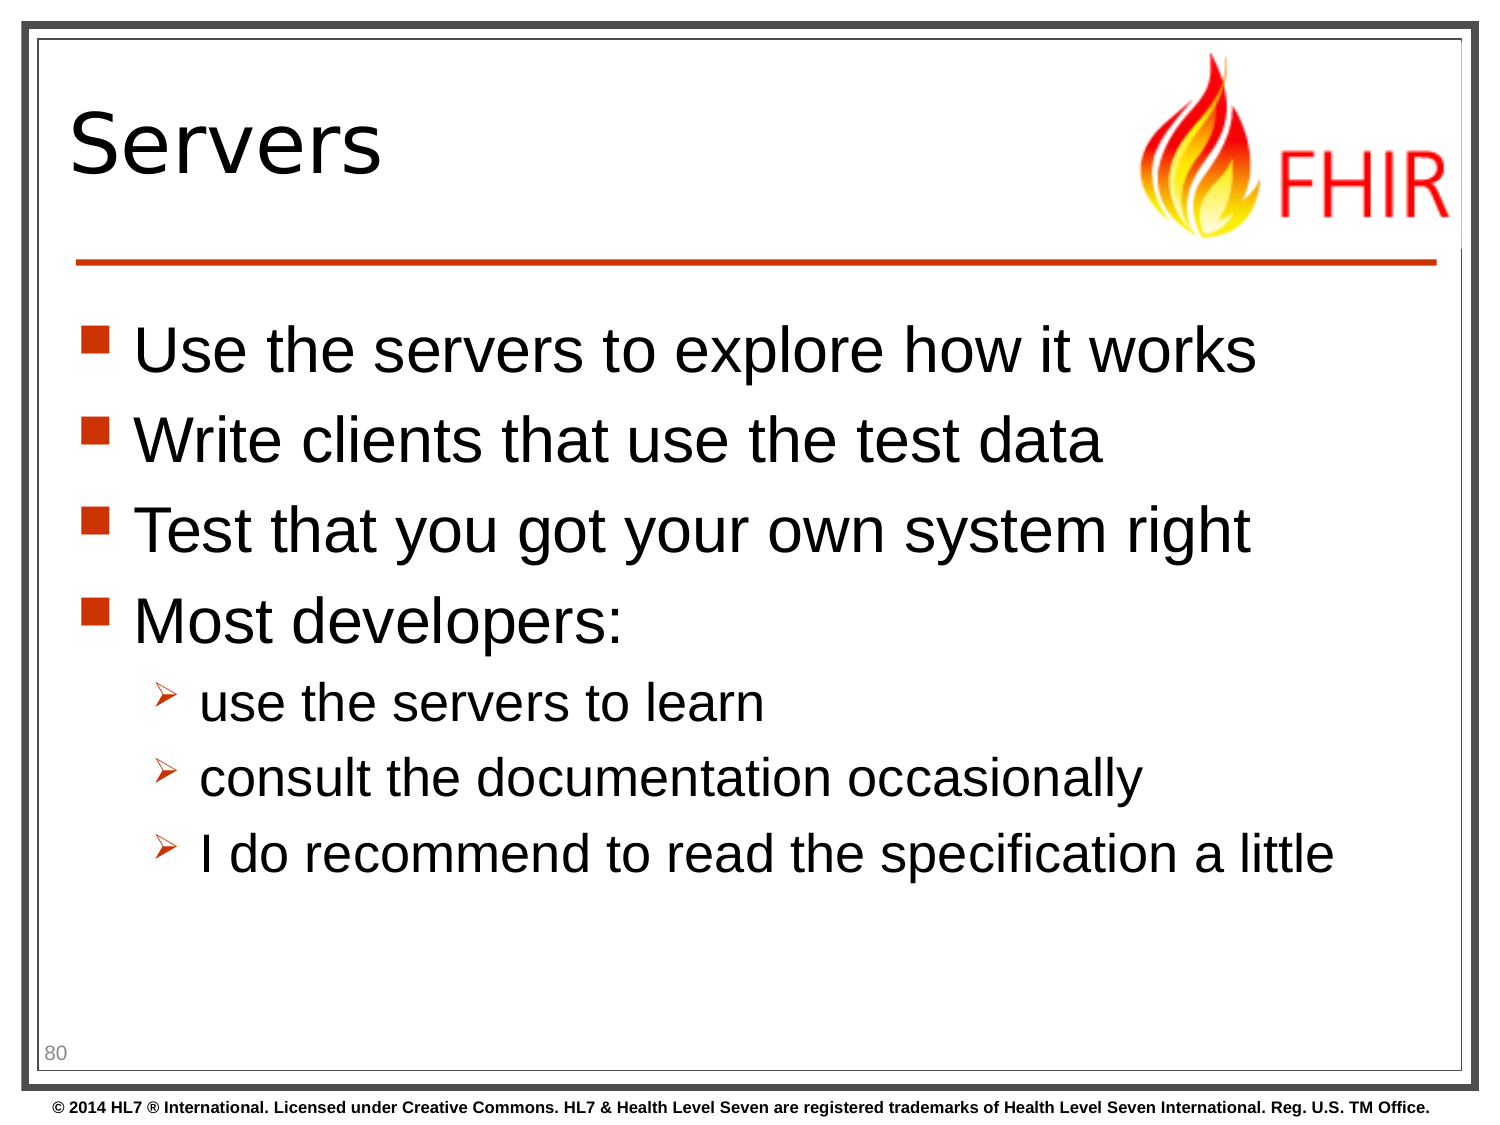

# Servers
Use the servers to explore how it works
Write clients that use the test data
Test that you got your own system right
Most developers:
use the servers to learn
consult the documentation occasionally
I do recommend to read the specification a little

80